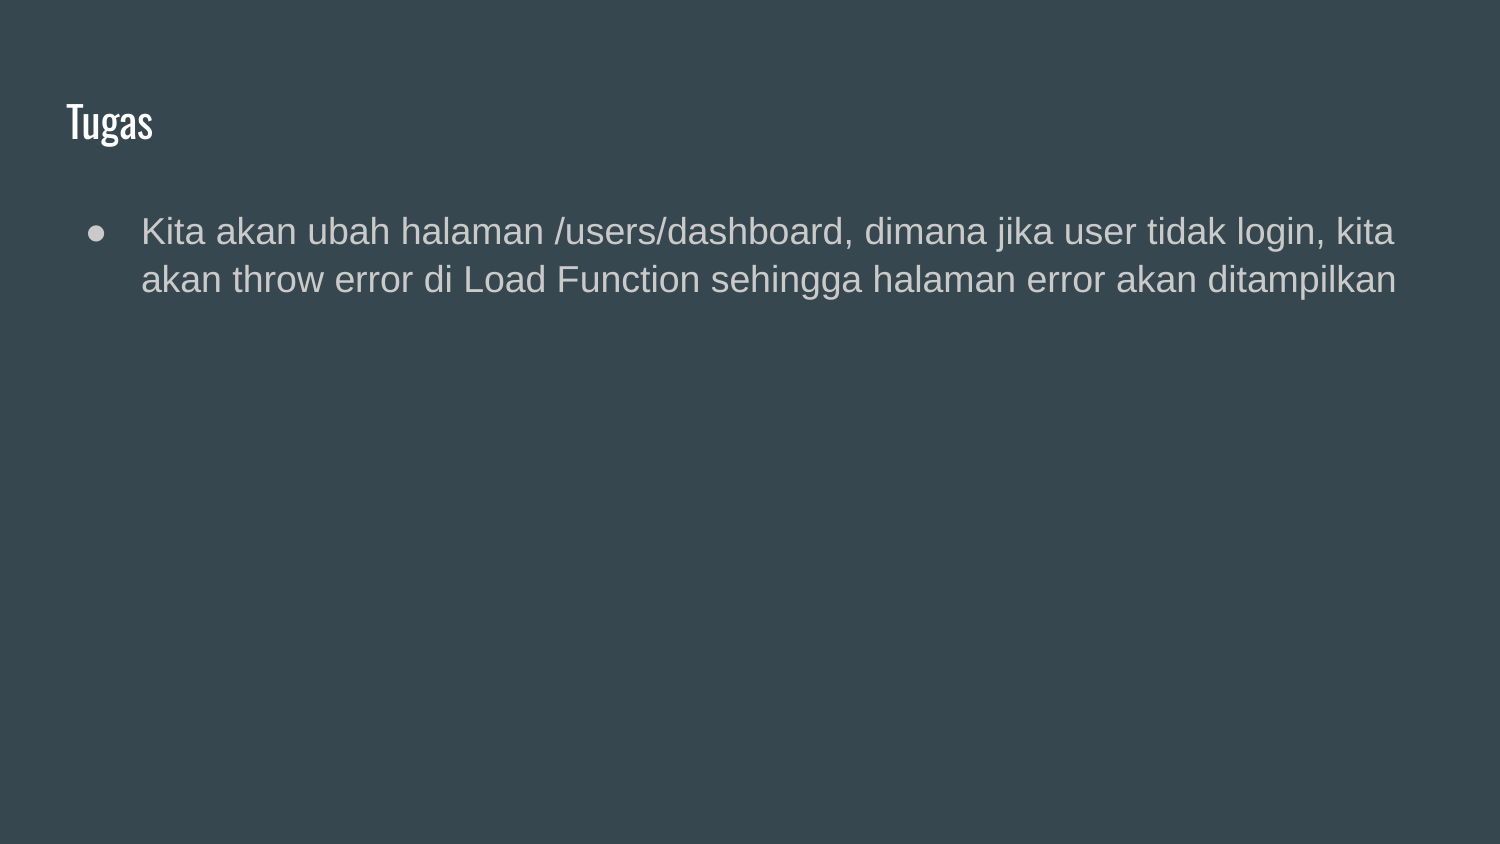

# Tugas
Kita akan ubah halaman /users/dashboard, dimana jika user tidak login, kita akan throw error di Load Function sehingga halaman error akan ditampilkan